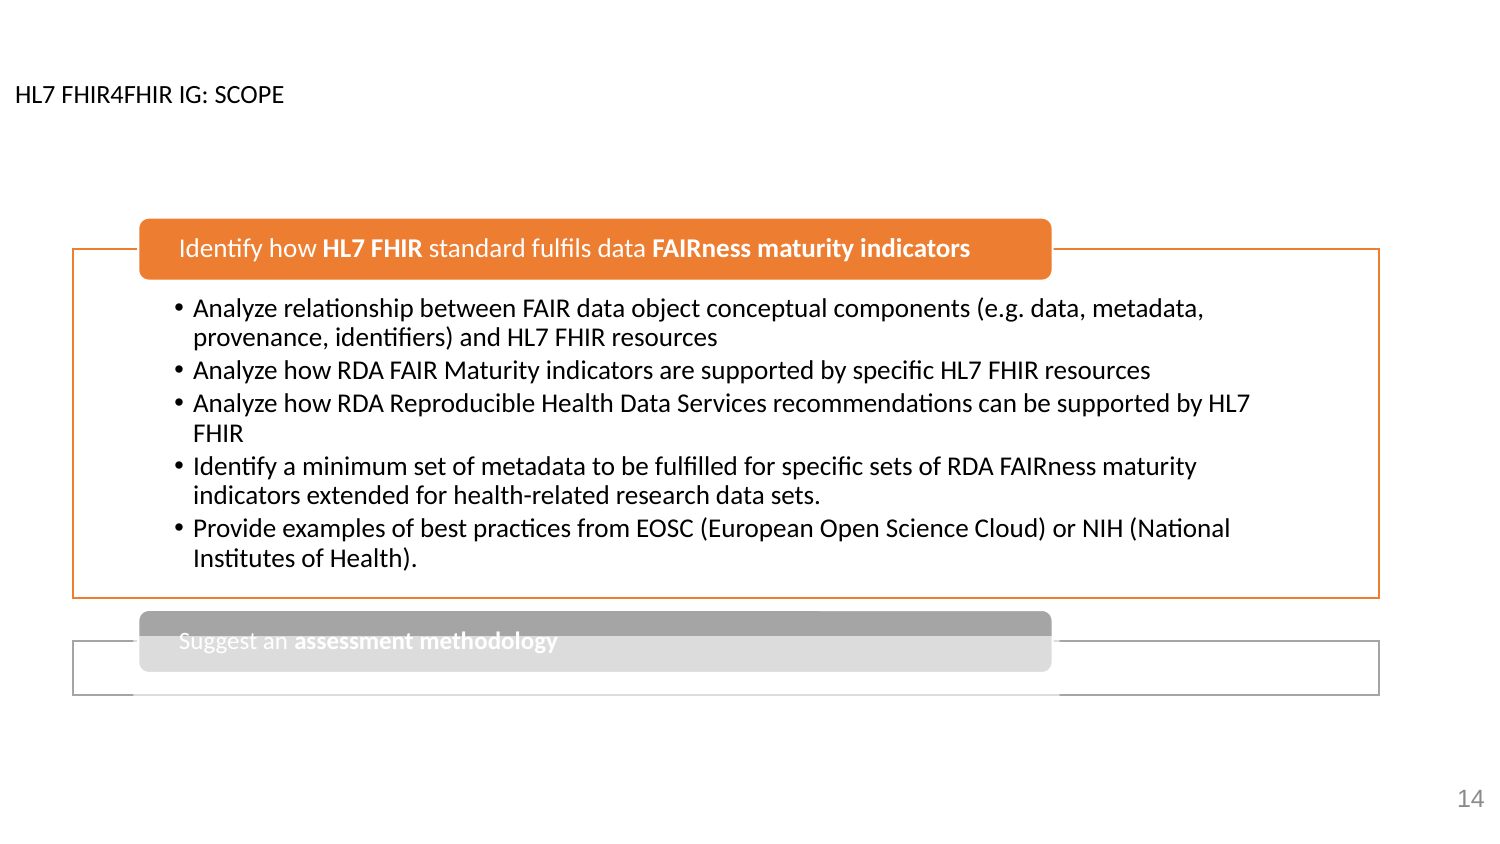

HL7 FHIR4FHIR IG: SCOPE
Analyze relationship between FAIR data object conceptual components (e.g. data, metadata, provenance, identifiers) and HL7 FHIR resources
Analyze how RDA FAIR Maturity indicators are supported by specific HL7 FHIR resources
Analyze how RDA Reproducible Health Data Services recommendations can be supported by HL7 FHIR
Identify a minimum set of metadata to be fulfilled for specific sets of RDA FAIRness maturity indicators extended for health-related research data sets.
Provide examples of best practices from EOSC (European Open Science Cloud) or NIH (National Institutes of Health).
Identify how HL7 FHIR standard fulfils data FAIRness maturity indicators
Suggest an assessment methodology

14